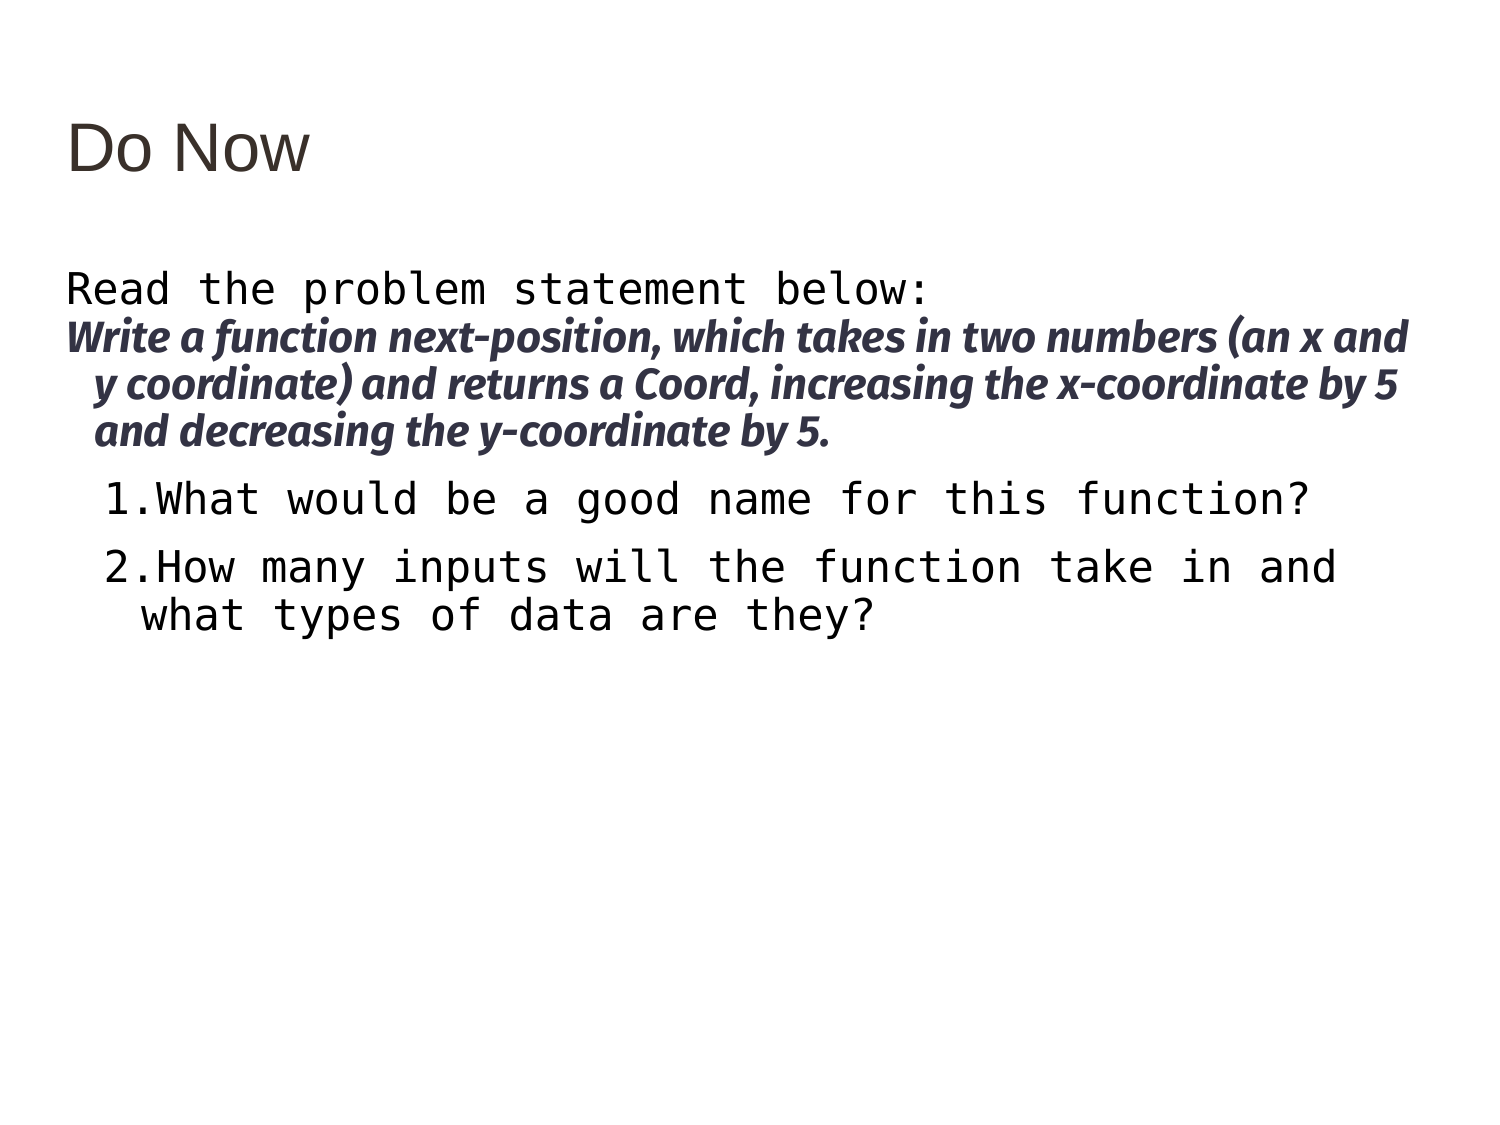

# Do Now
Read the problem statement below:
Write a function next-position, which takes in two numbers (an x and y coordinate) and returns a Coord, increasing the x-coordinate by 5 and decreasing the y-coordinate by 5.
What would be a good name for this function?
How many inputs will the function take in and what types of data are they?